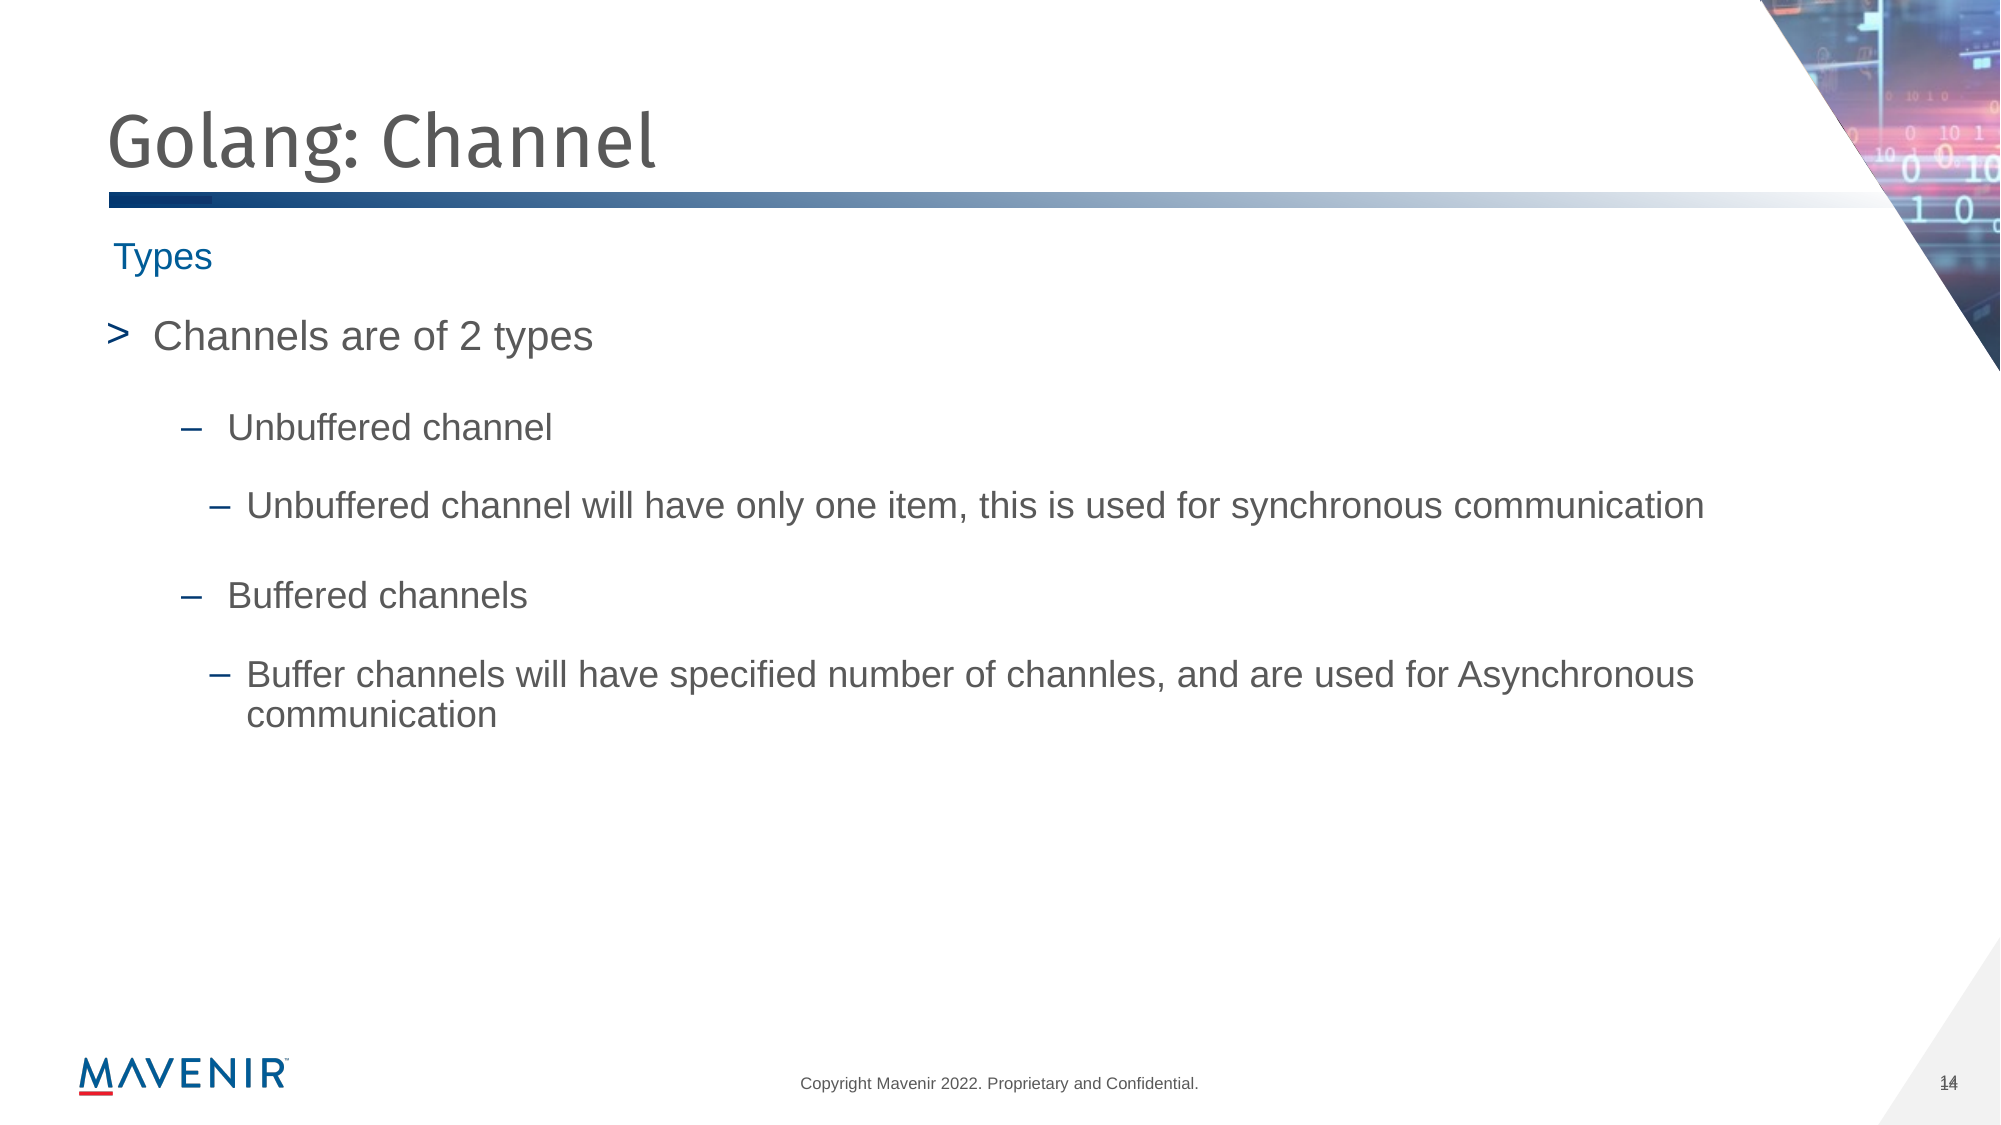

# Golang: Channel

Types

Channels are of 2 types
Unbuffered channel
Unbuffered channel will have only one item, this is used for synchronous communication
Buffered channels
Buffer channels will have specified number of channles, and are used for Asynchronous communication

14